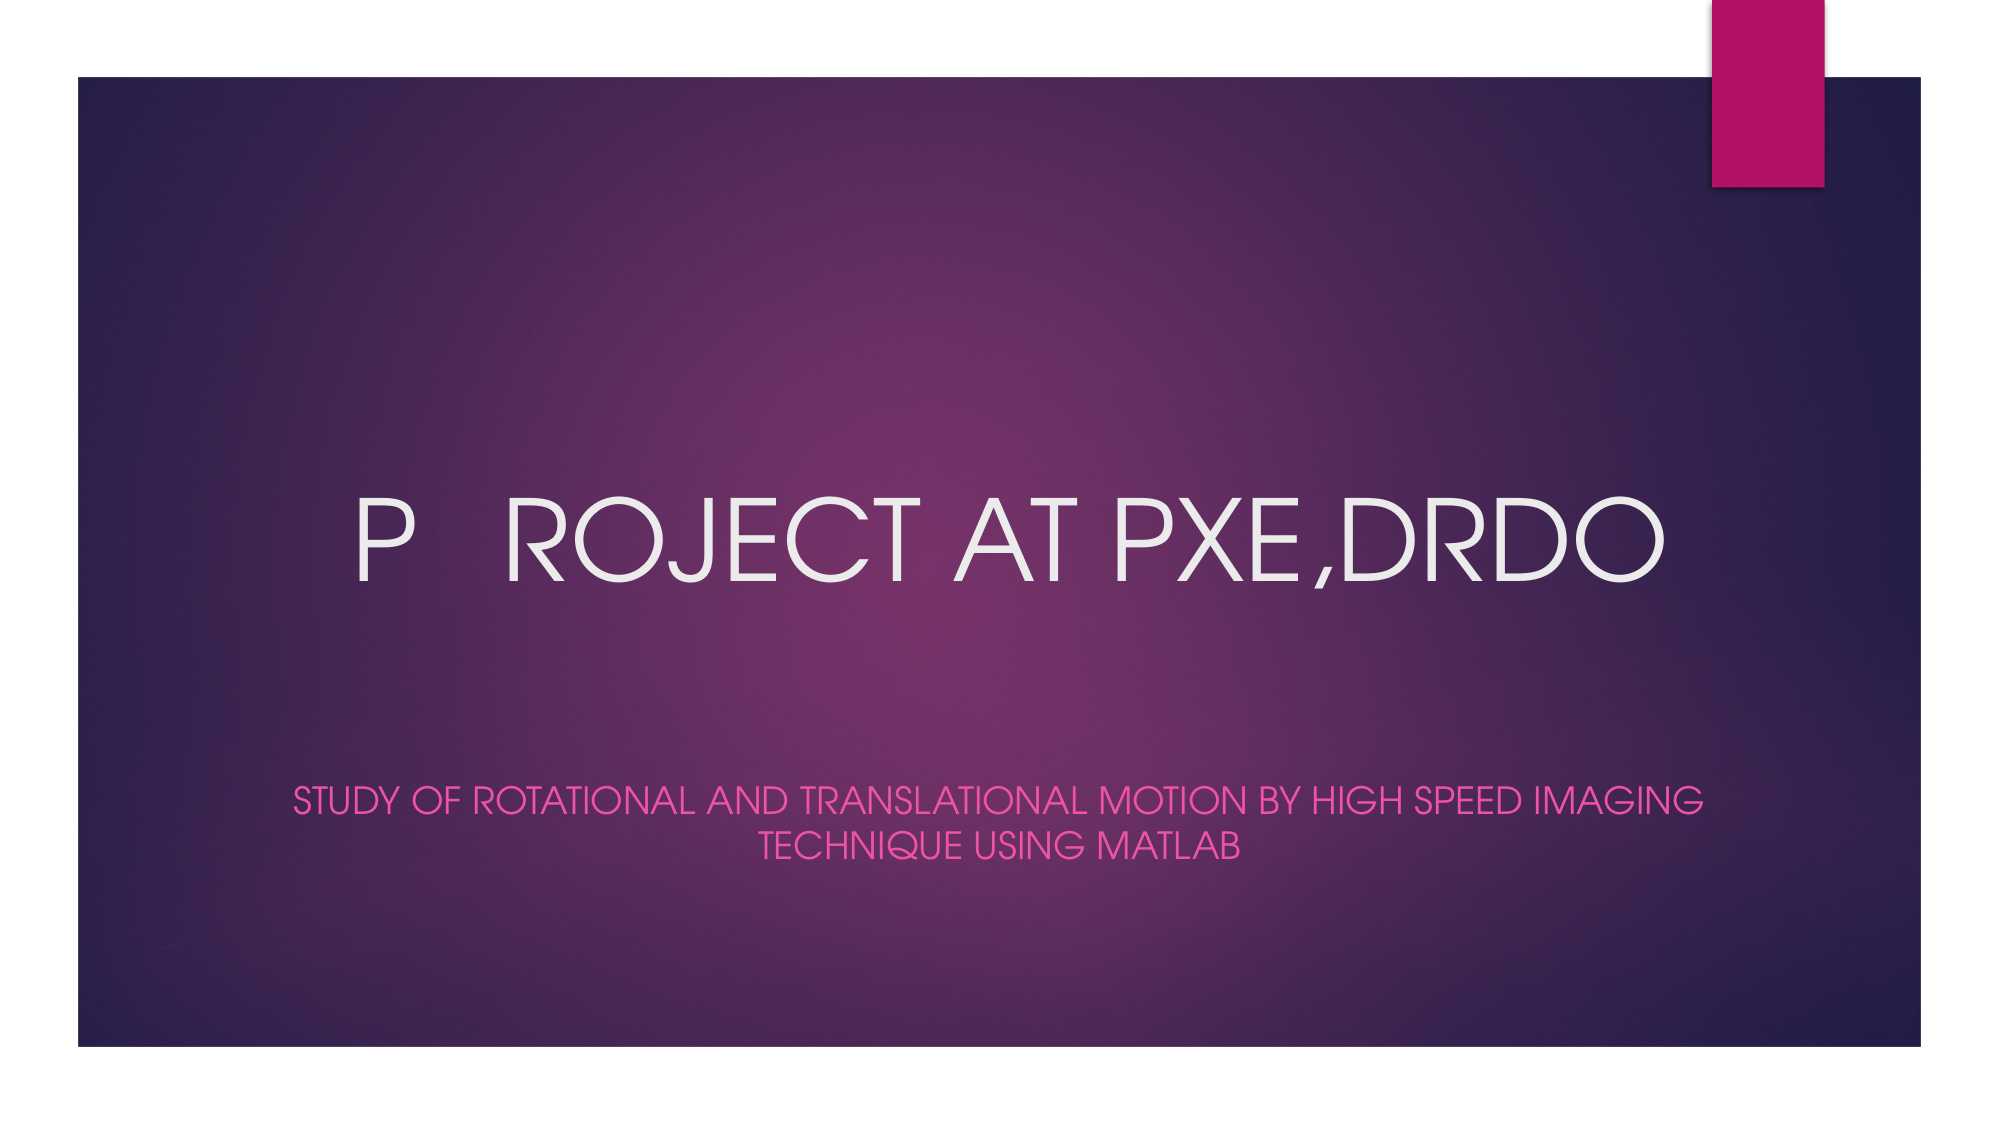

# P	ROJECT AT PXE,DRDO
study of rotational and translational motion by high speed imaging technique using matlab